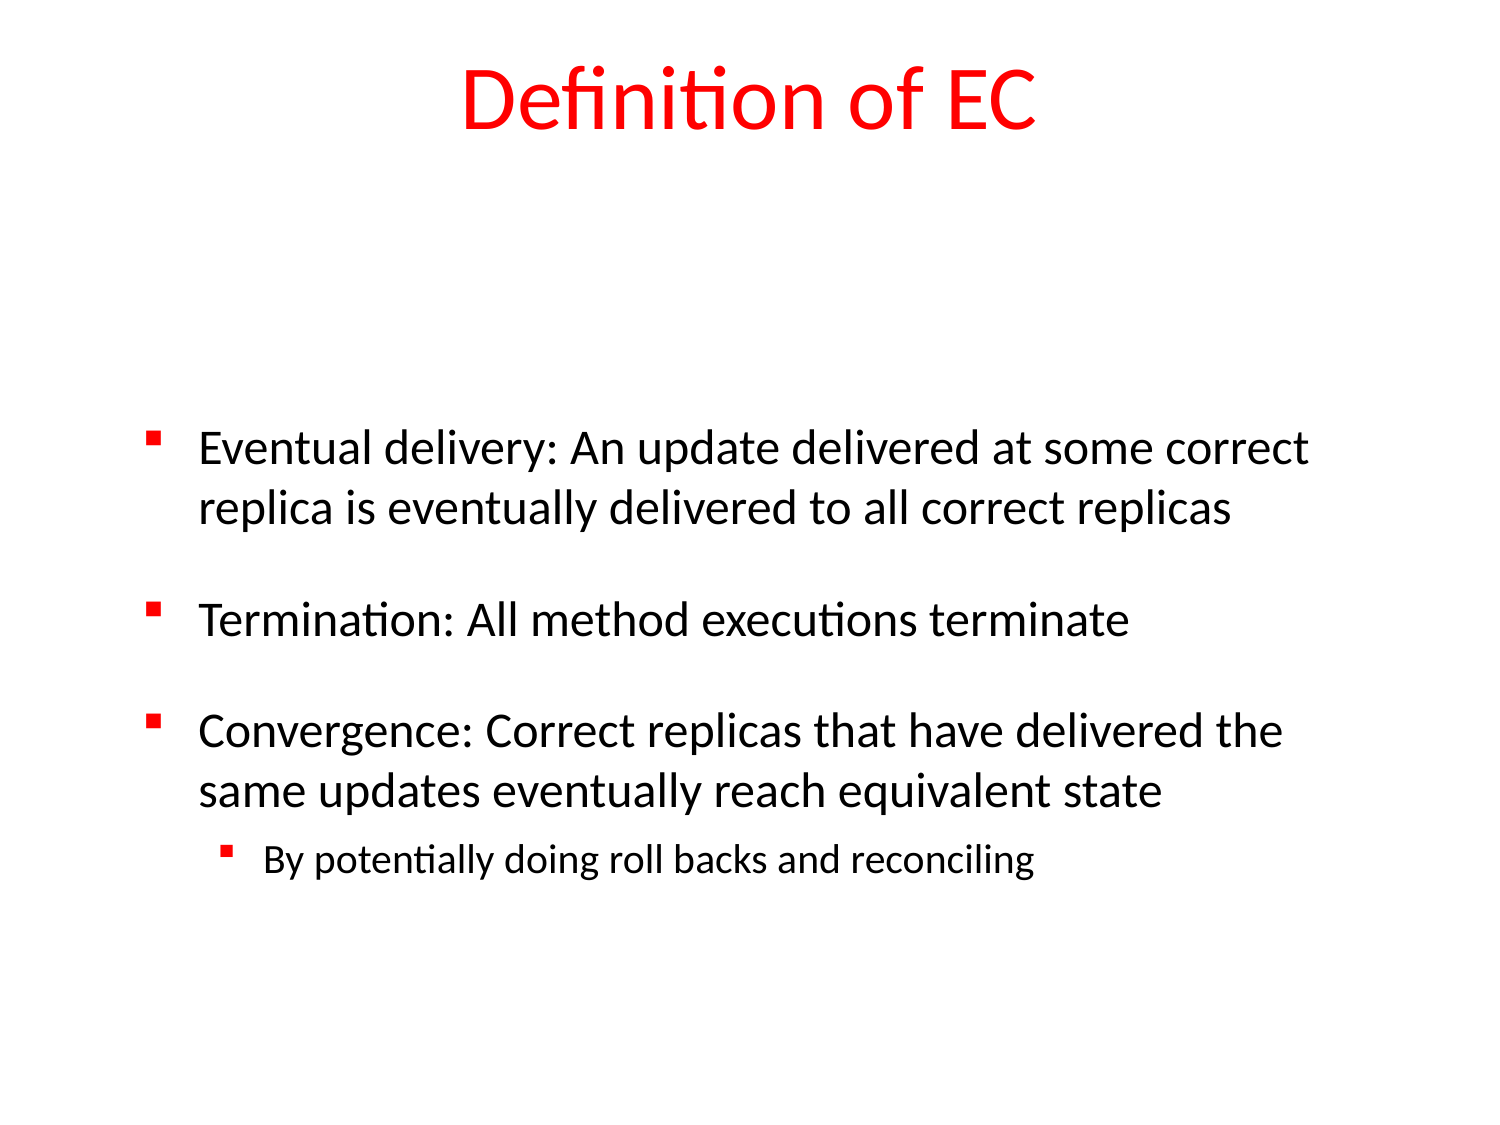

# Definition of EC
Eventual delivery: An update delivered at some correct replica is eventually delivered to all correct replicas

Termination: All method executions terminate

Convergence: Correct replicas that have delivered the same updates eventually reach equivalent state
By potentially doing roll backs and reconciling